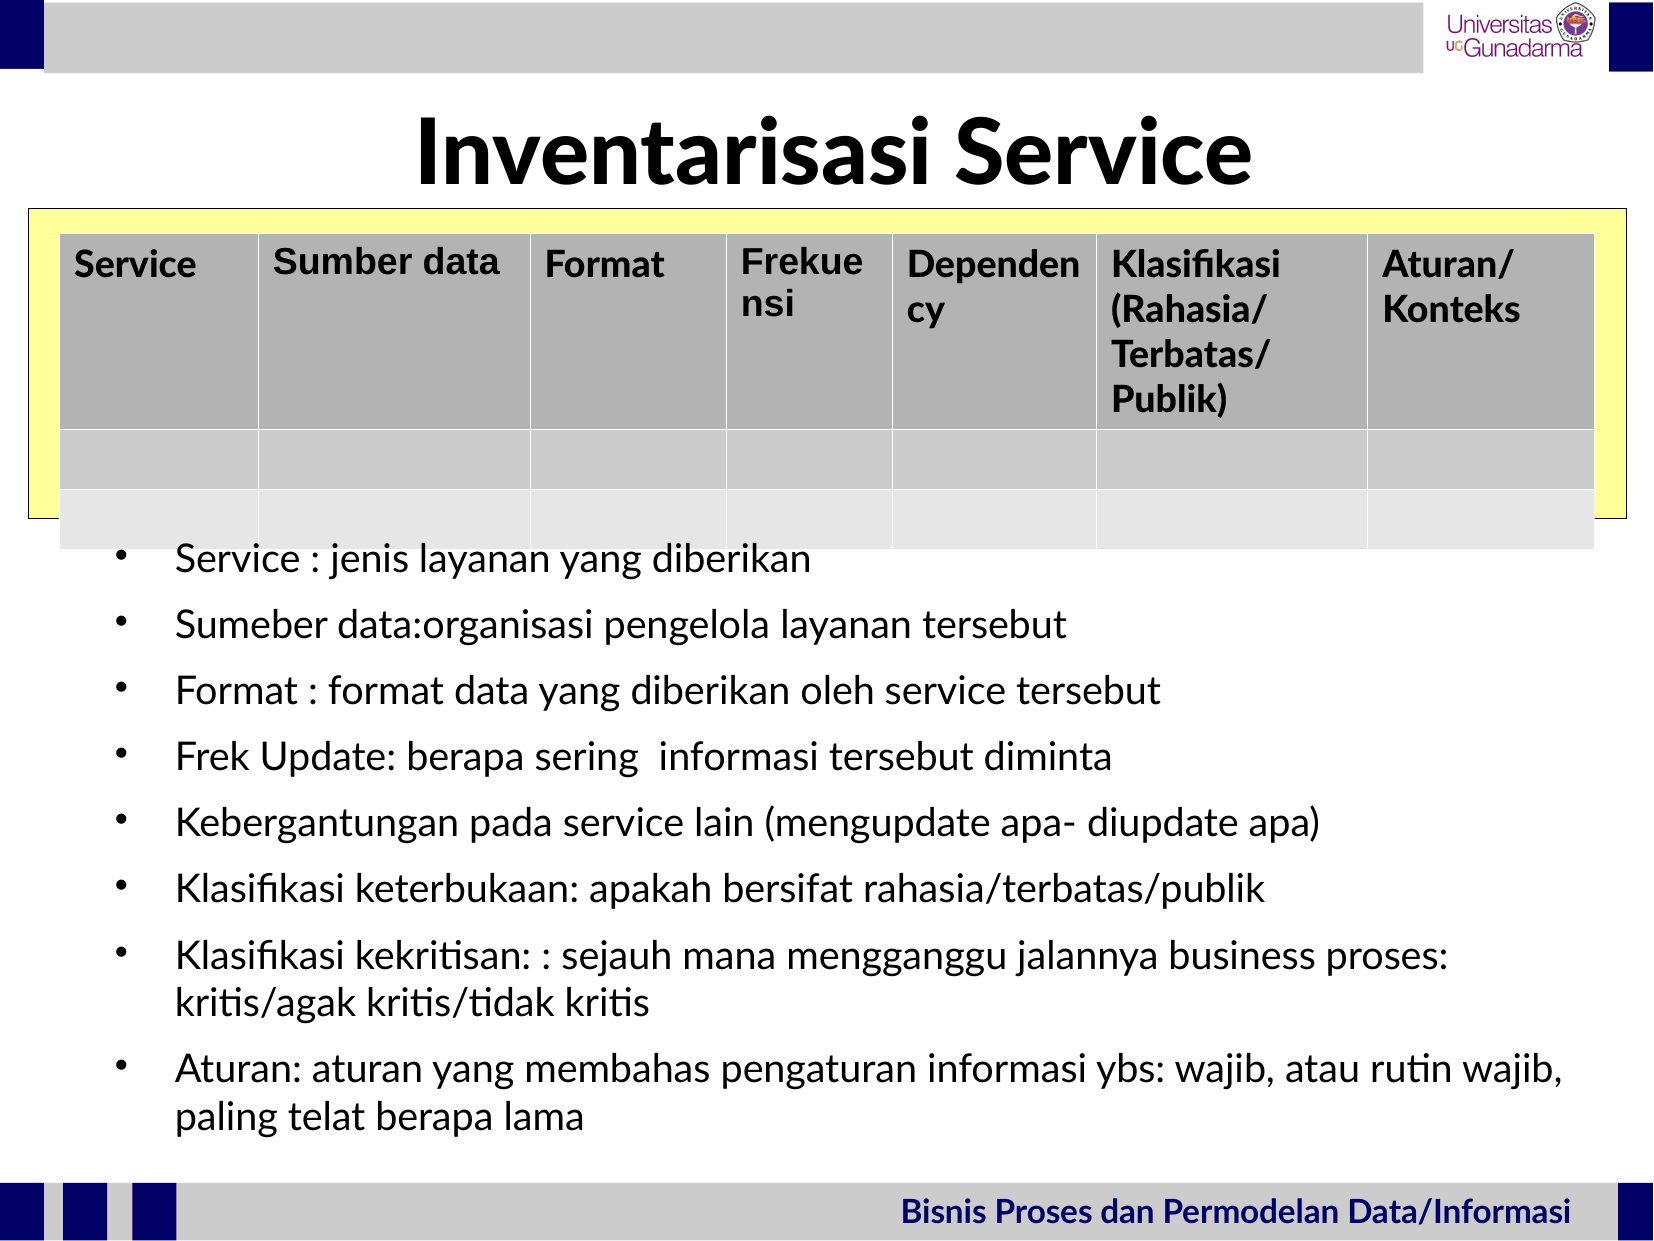

Inventarisasi Service

| Service | Sumber data | Format | Frekuensi | Dependency | Klasifikasi (Rahasia/Terbatas/Publik) | Aturan/Konteks |
| --- | --- | --- | --- | --- | --- | --- |
|  |  |  |  |  |  |  |
|  |  |  |  |  |  |  |
Service : jenis layanan yang diberikan
Sumeber data:organisasi pengelola layanan tersebut
Format : format data yang diberikan oleh service tersebut
Frek Update: berapa sering  informasi tersebut diminta
Kebergantungan pada service lain (mengupdate apa- diupdate apa)
Klasifikasi keterbukaan: apakah bersifat rahasia/terbatas/publik
Klasifikasi kekritisan: : sejauh mana mengganggu jalannya business proses: kritis/agak kritis/tidak kritis
Aturan: aturan yang membahas pengaturan informasi ybs: wajib, atau rutin wajib, paling telat berapa lama